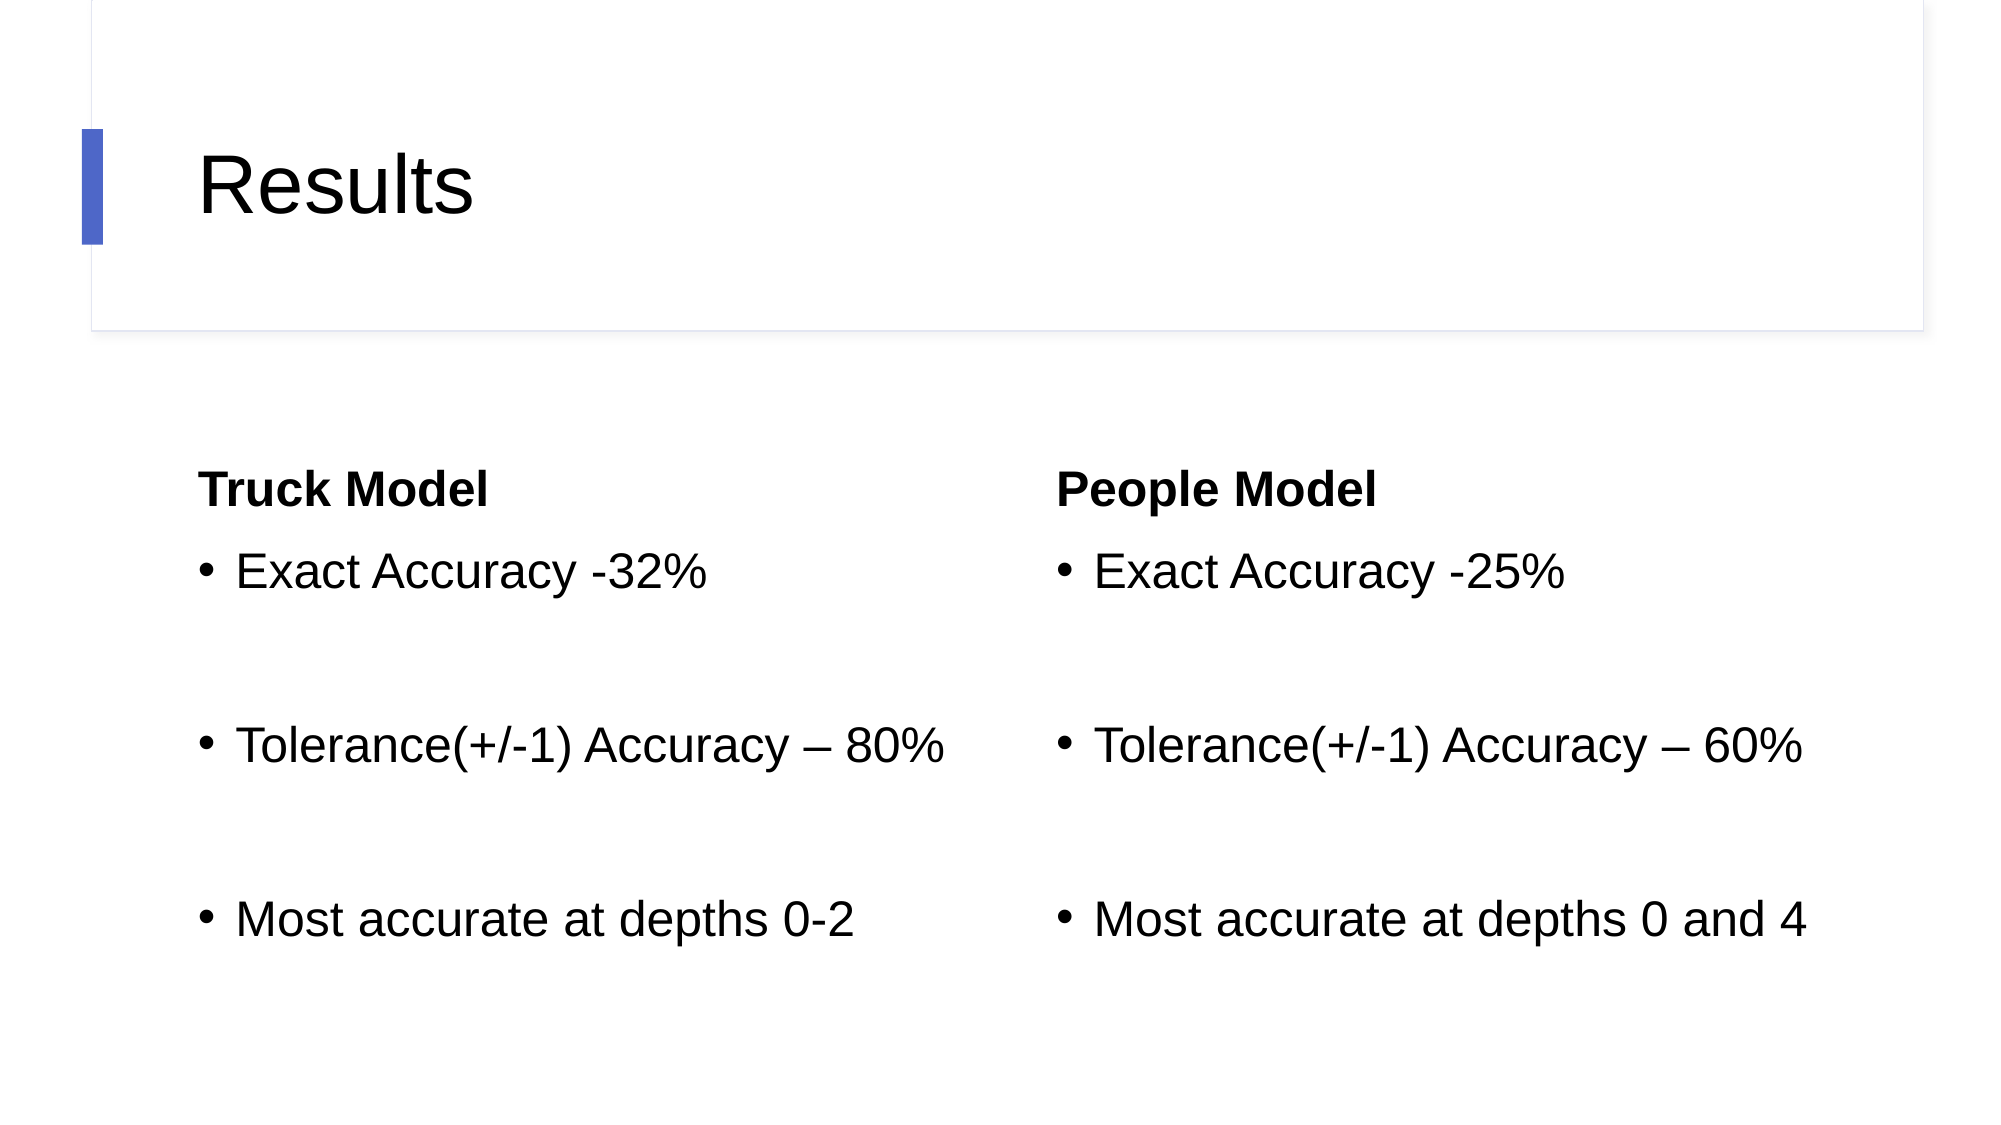

# Results
Truck Model
People Model
Exact Accuracy -25%

Tolerance(+/-1) Accuracy – 60%

Most accurate at depths 0 and 4

Exact Accuracy -32%

Tolerance(+/-1) Accuracy – 80%

Most accurate at depths 0-2